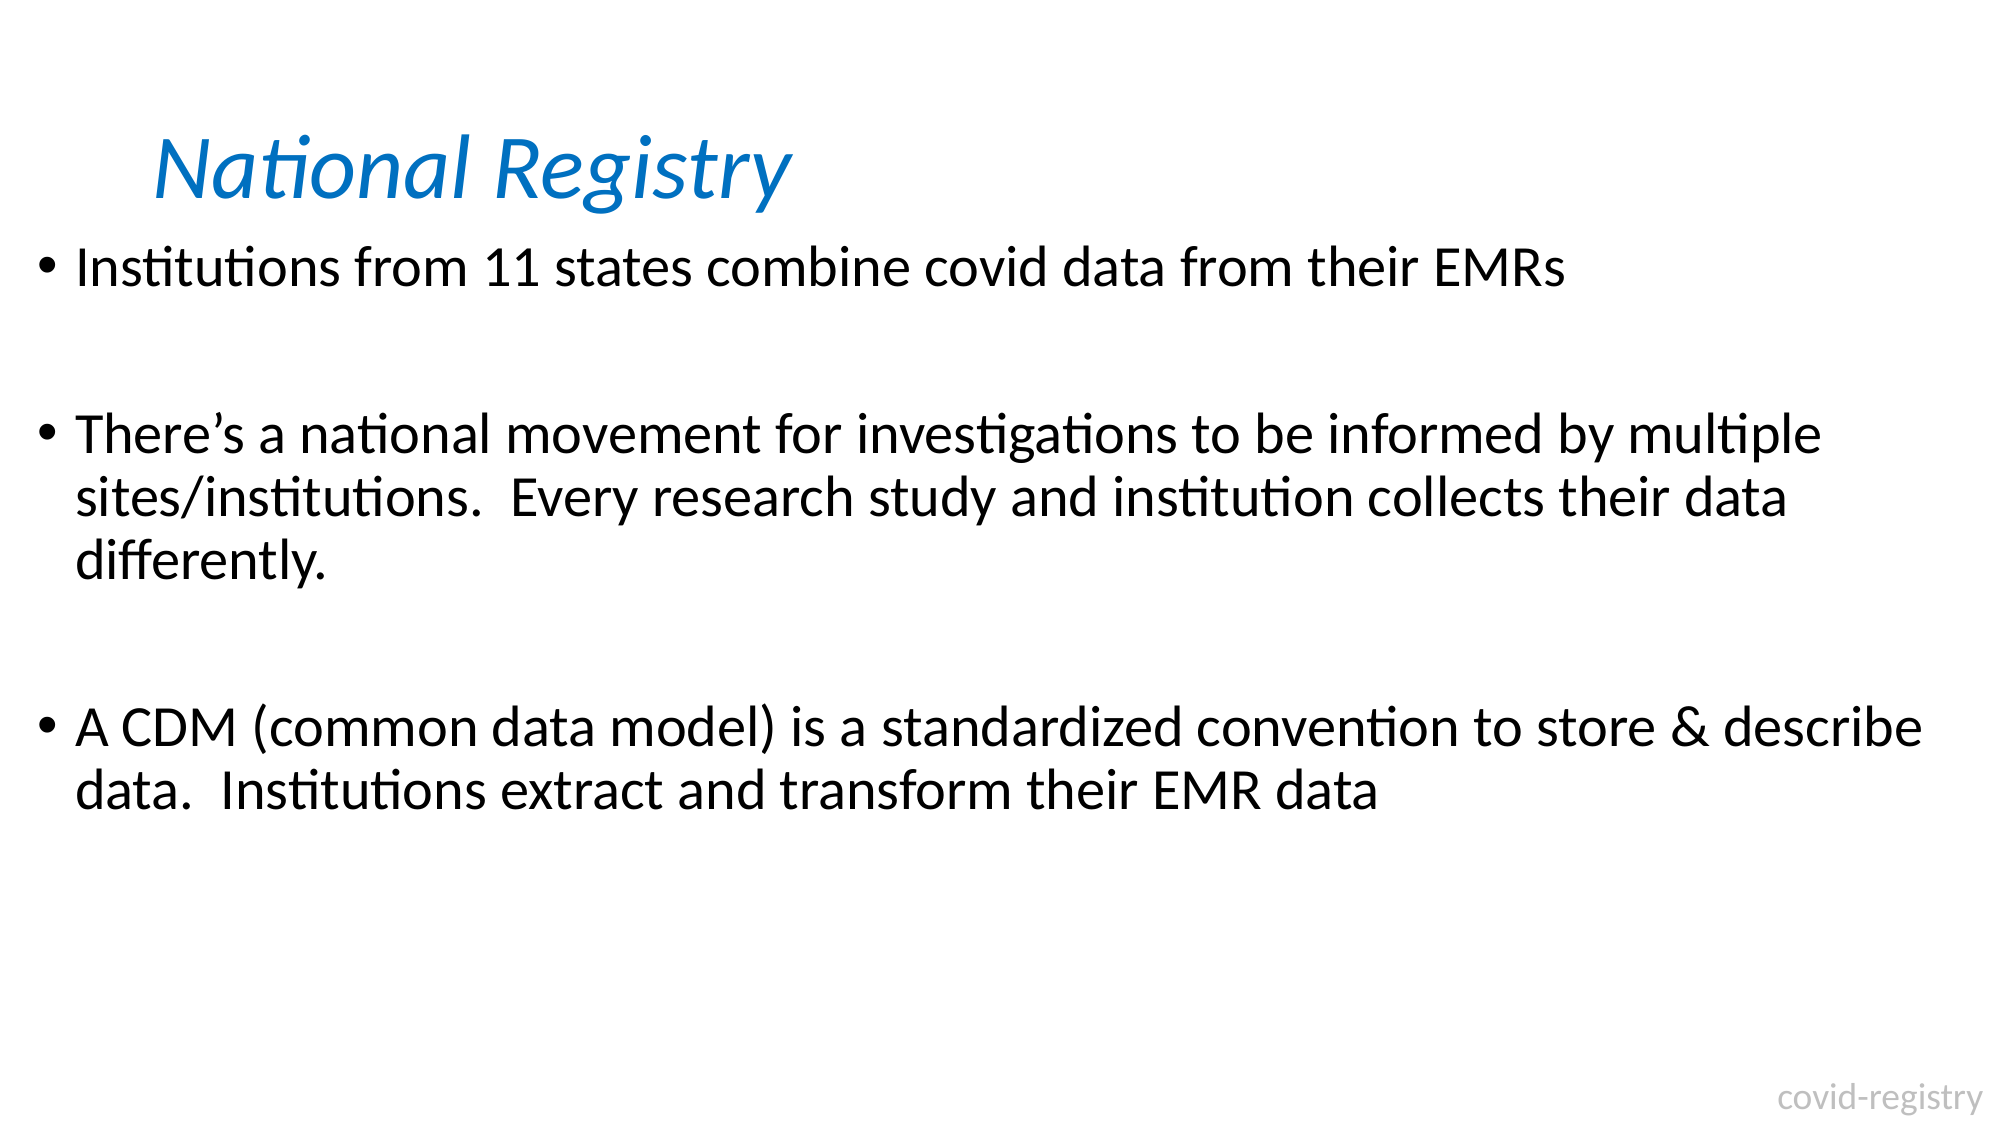

# National Registry
Institutions from 11 states combine covid data from their EMRs

There’s a national movement for investigations to be informed by multiple sites/institutions.  Every research study and institution collects their data differently.

A CDM (common data model) is a standardized convention to store & describe data.  Institutions extract and transform their EMR data
covid-registry